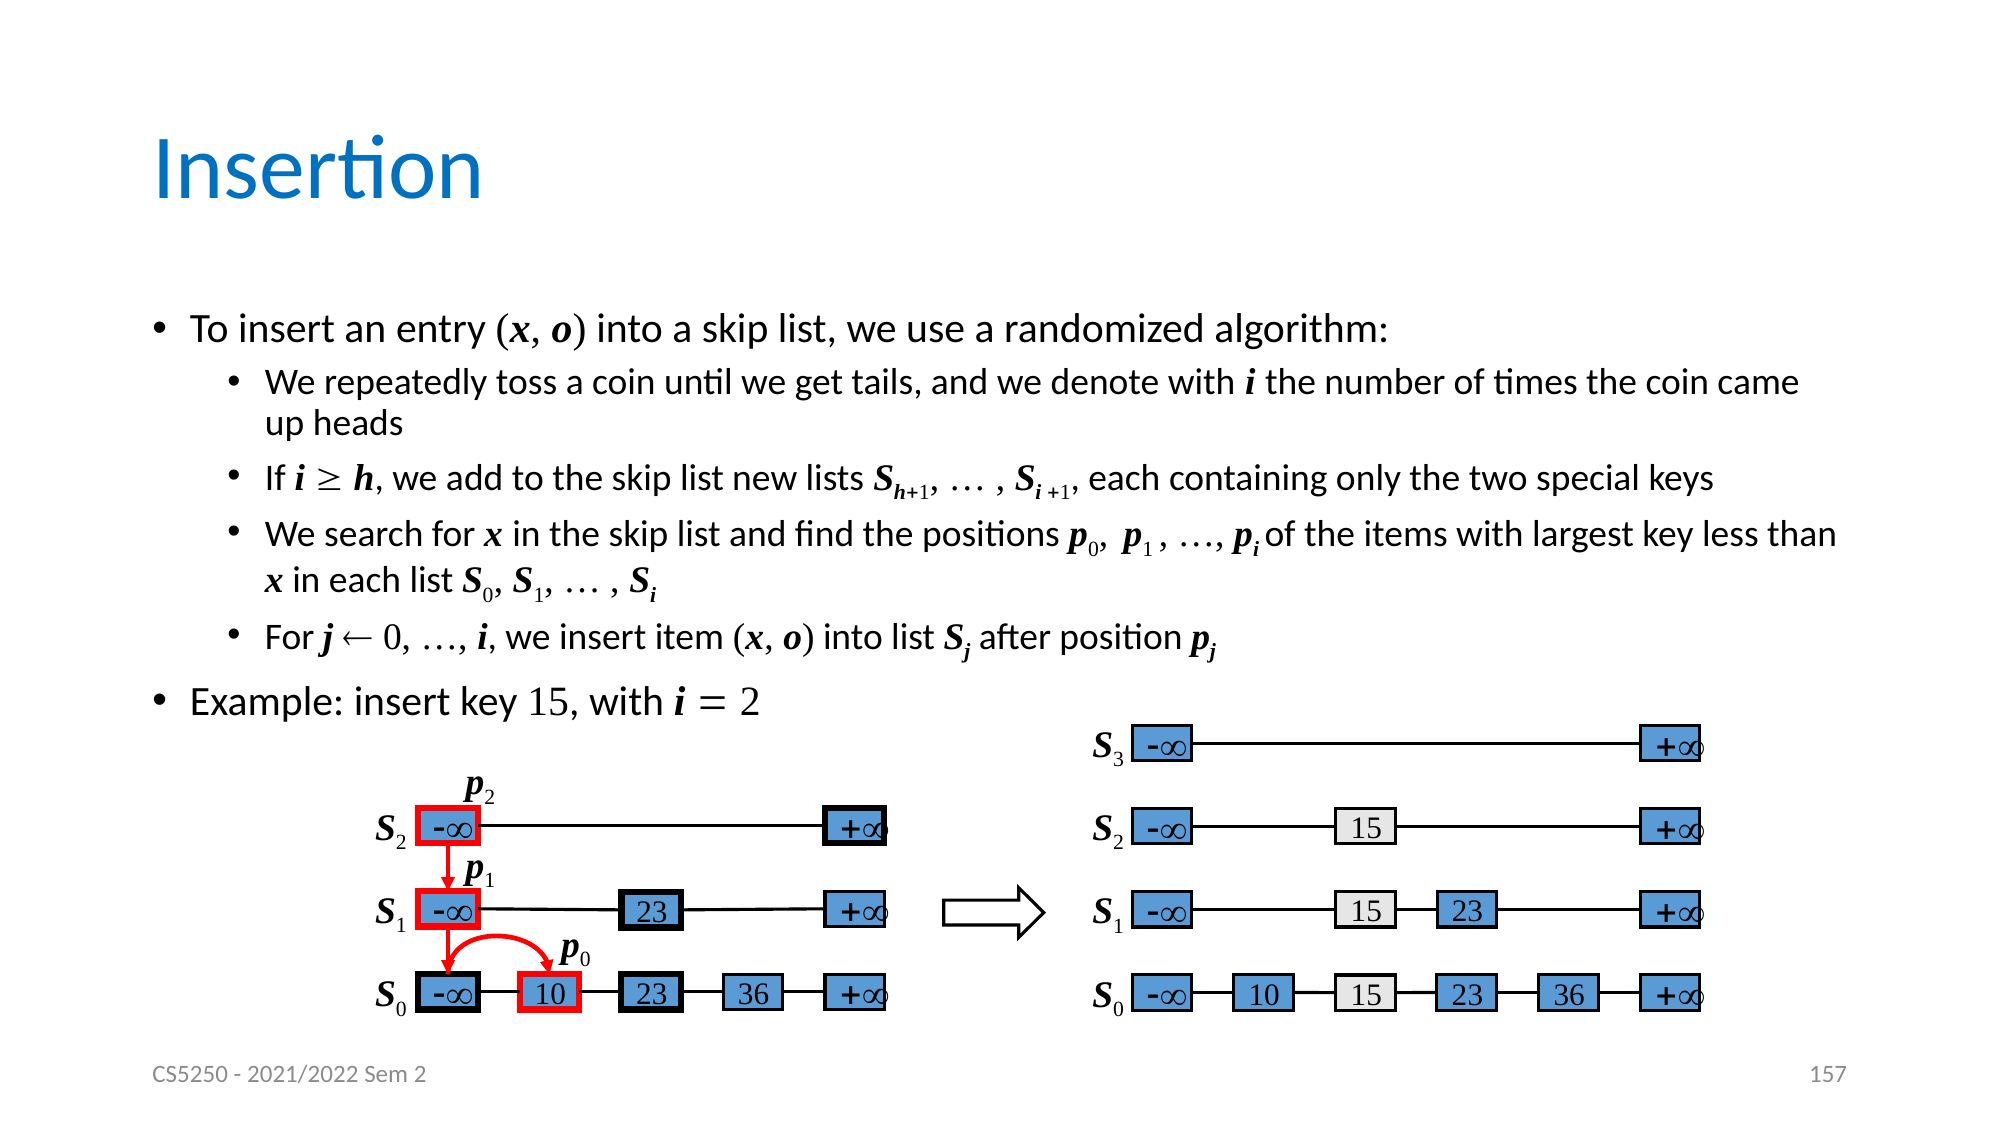

# Insertion
To insert an entry (x, o) into a skip list, we use a randomized algorithm:
We repeatedly toss a coin until we get tails, and we denote with i the number of times the coin came up heads
If i ≥ h, we add to the skip list new lists Sh+1, … , Si +1, each containing only the two special keys
We search for x in the skip list and find the positions p0,  p1 , …, pi of the items with largest key less than x in each list S0, S1, … , Si
For j ← 0, …, i, we insert item (x, o) into list Sj after position pj
Example: insert key 15, with i = 2
S3
−∞
+∞
p2
S2
S2
−∞
+∞
−∞
15
+∞
p1
S1
S1

−∞
+∞
−∞
15
23
+∞
23
p0
S0
S0
−∞
10
23
36
+∞
−∞
10
23
36
+∞
15
CS5250 - 2021/2022 Sem 2
157